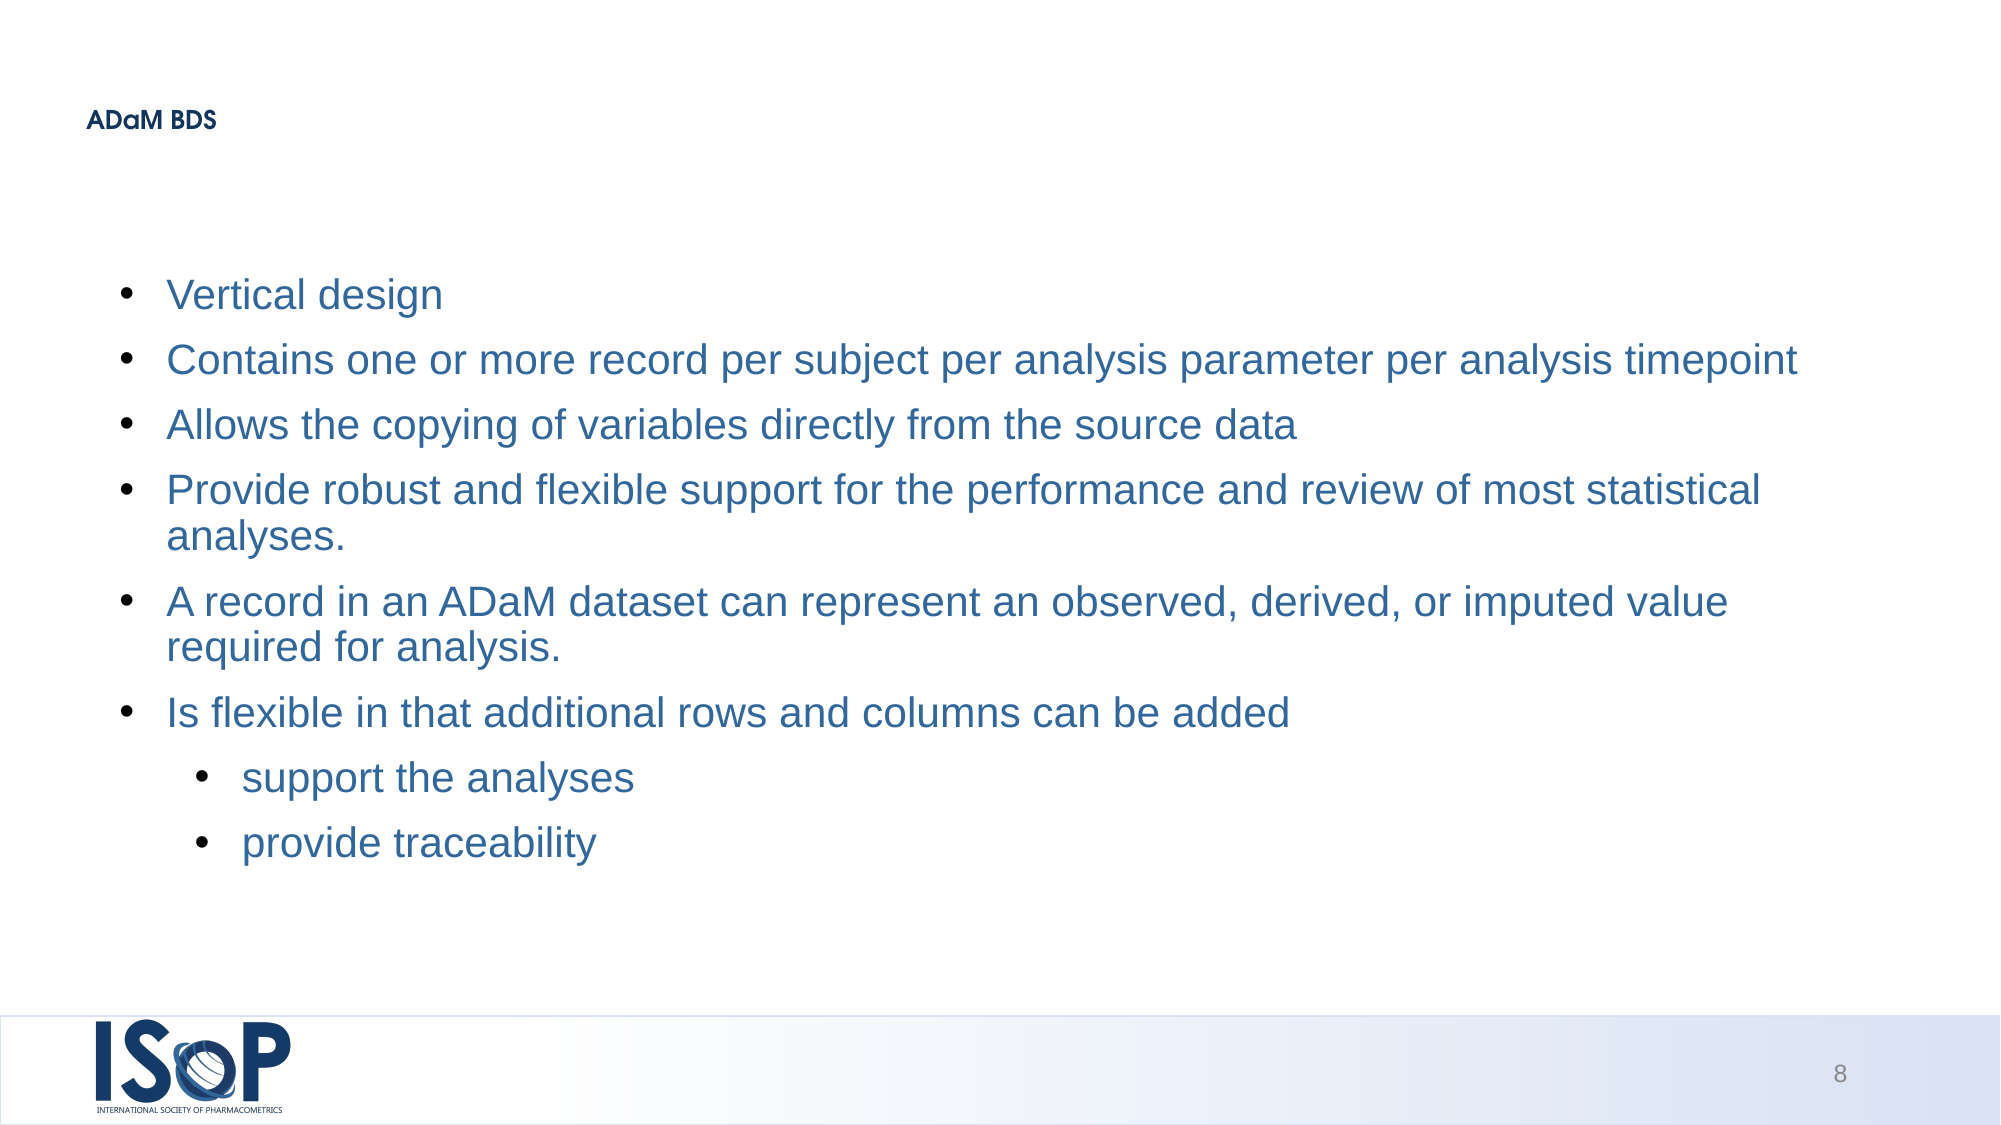

# ADaM BDS
Vertical design
Contains one or more record per subject per analysis parameter per analysis timepoint
Allows the copying of variables directly from the source data
Provide robust and flexible support for the performance and review of most statistical analyses.
A record in an ADaM dataset can represent an observed, derived, or imputed value required for analysis.
Is flexible in that additional rows and columns can be added
support the analyses
provide traceability

8